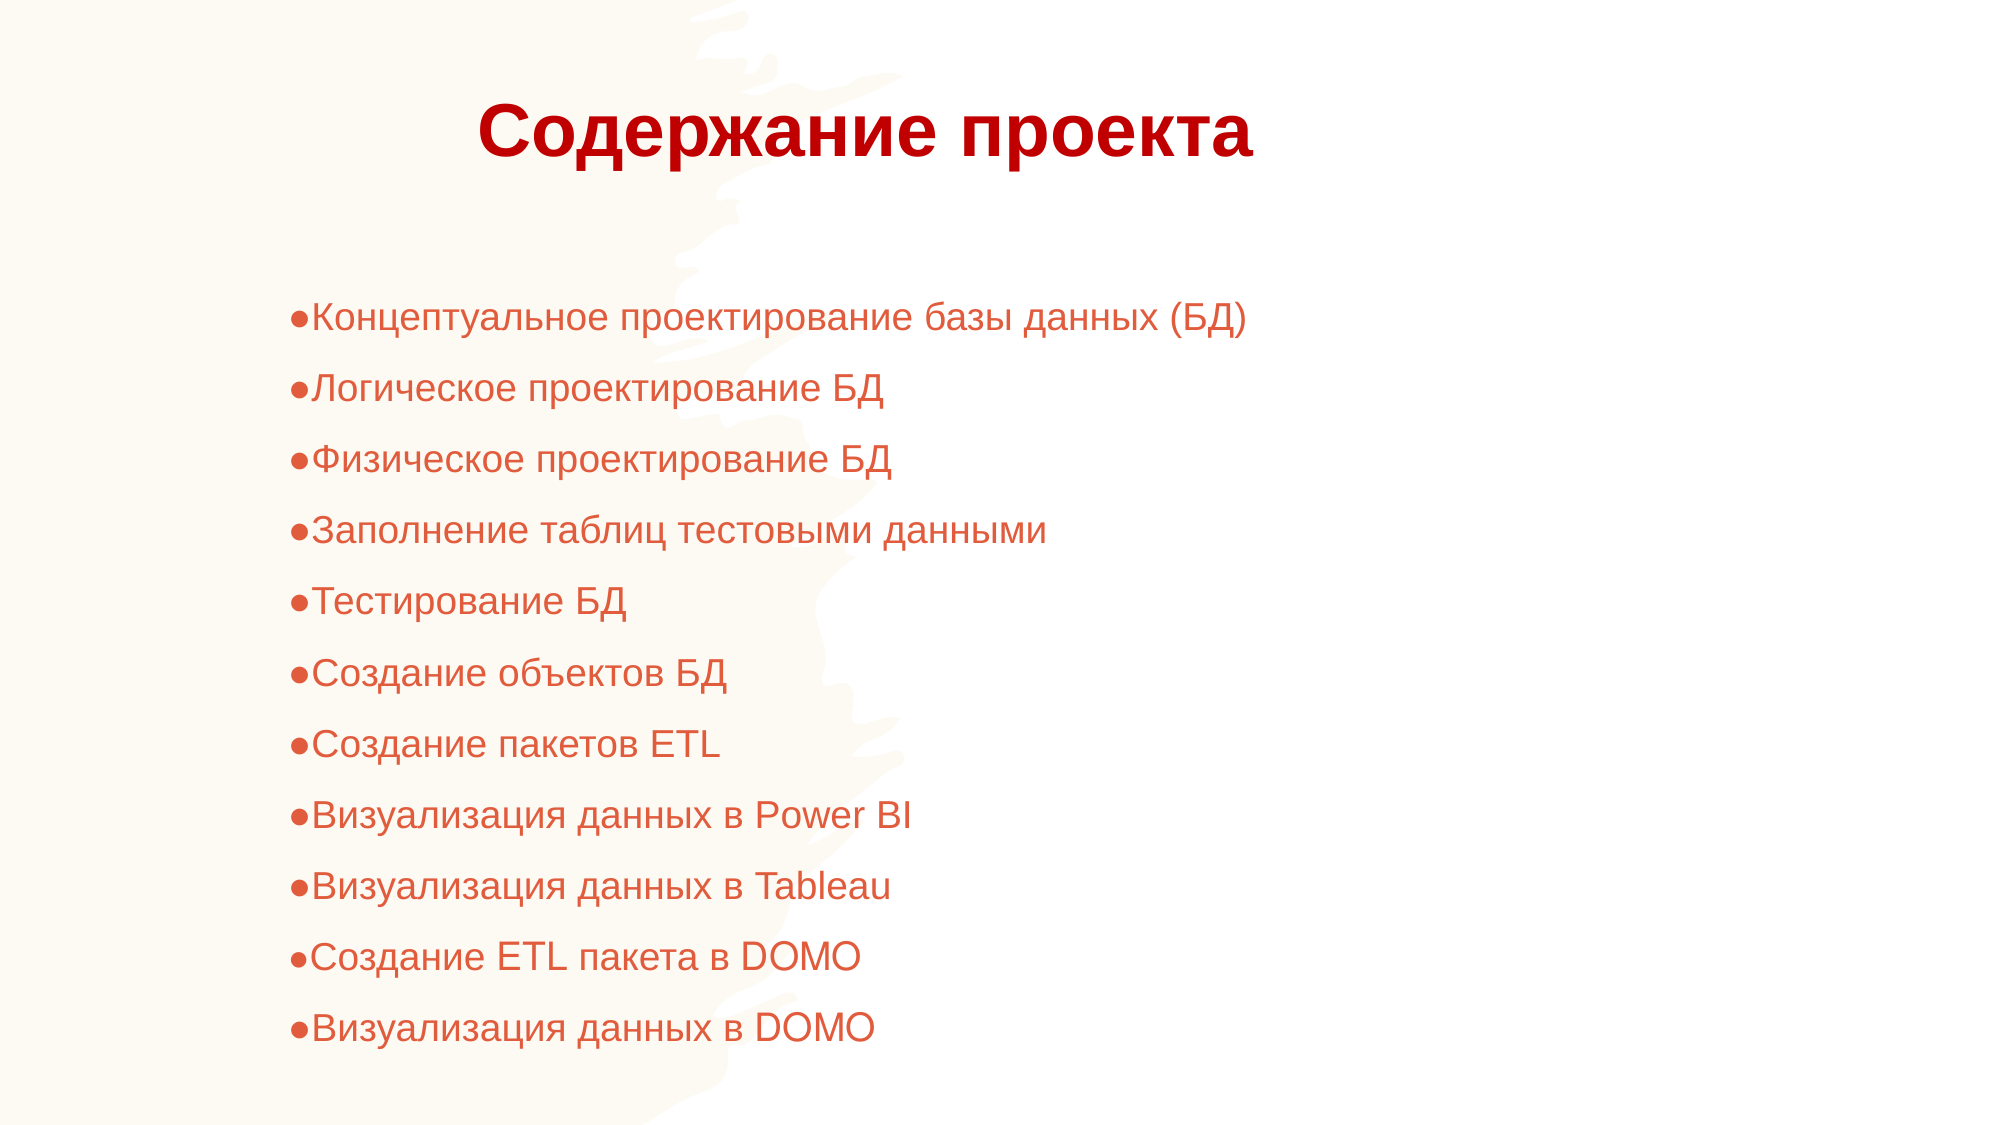

# Содержание проекта

●Концептуальное проектирование базы данных (БД)
●Логическое проектирование БД
●Физическое проектирование БД
●Заполнение таблиц тестовыми данными
●Тестирование БД
●Создание объектов БД
●Создание пакетов ETL
●Визуализация данных в Power BI
●Визуализация данных в Tableau
●Создание ETL пакета в DOMO
●Визуализация данных в DOMO